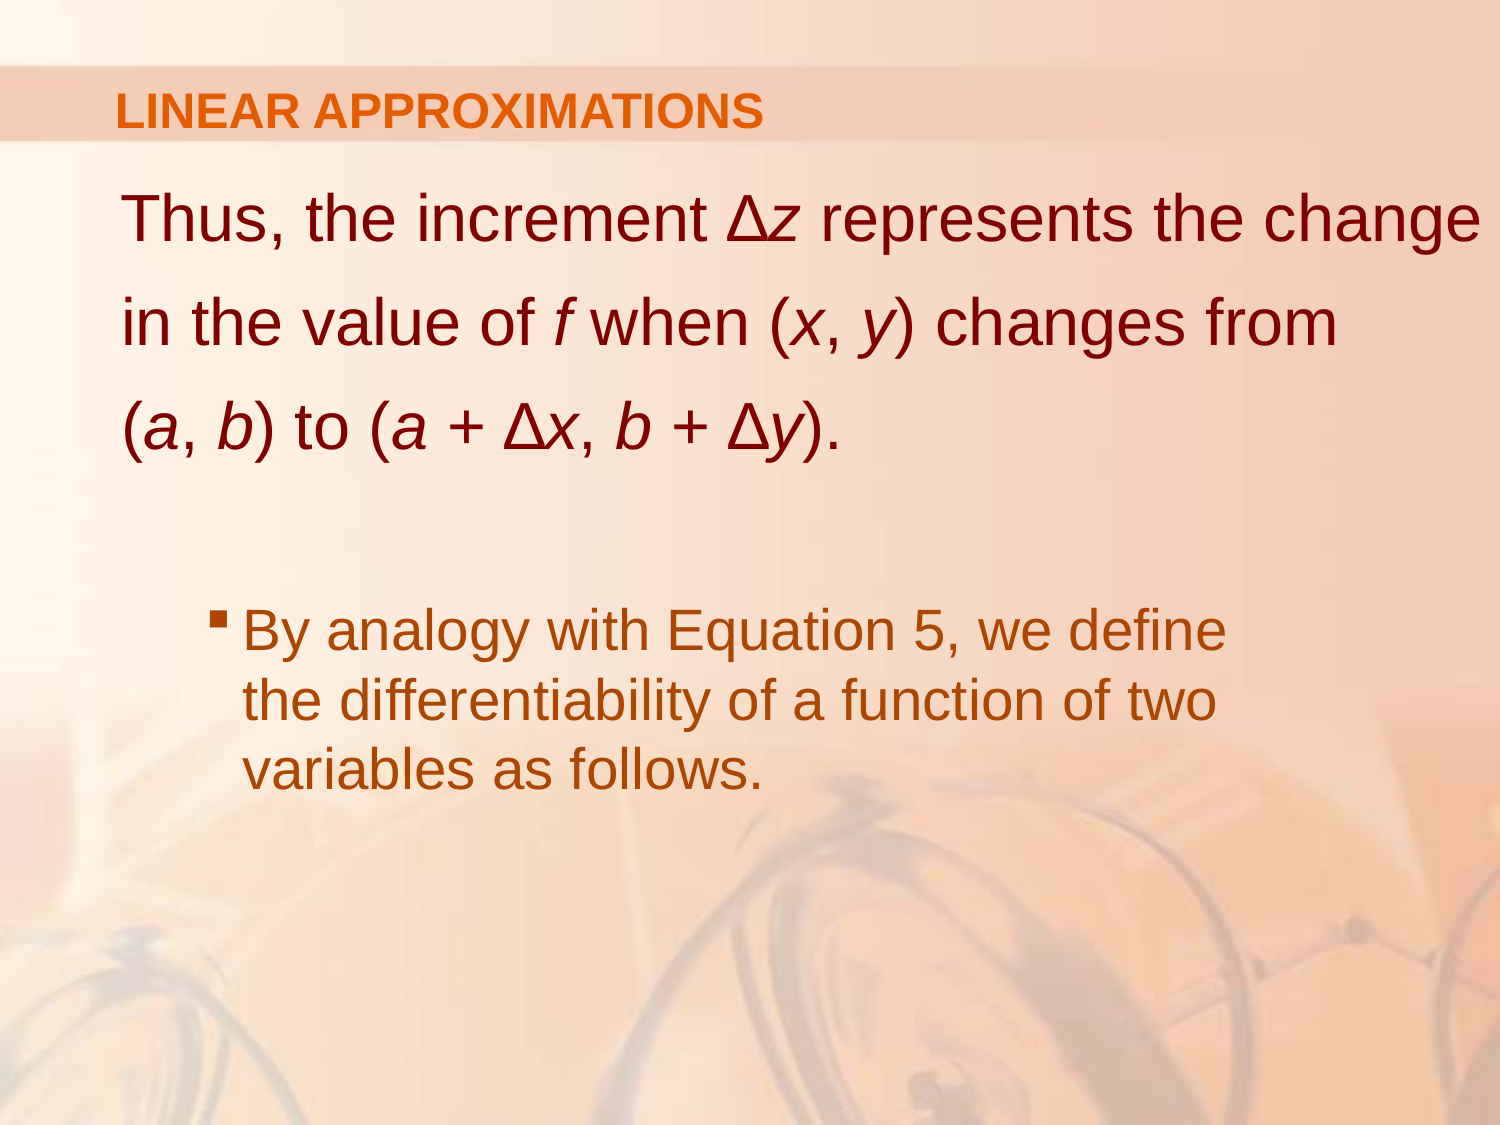

# LINEAR APPROXIMATIONS
Thus, the increment ∆z represents the change in the value of f when (x, y) changes from
(a, b) to (a + ∆x, b + ∆y).

By analogy with Equation 5, we define
the differentiability of a function of two
variables as follows.